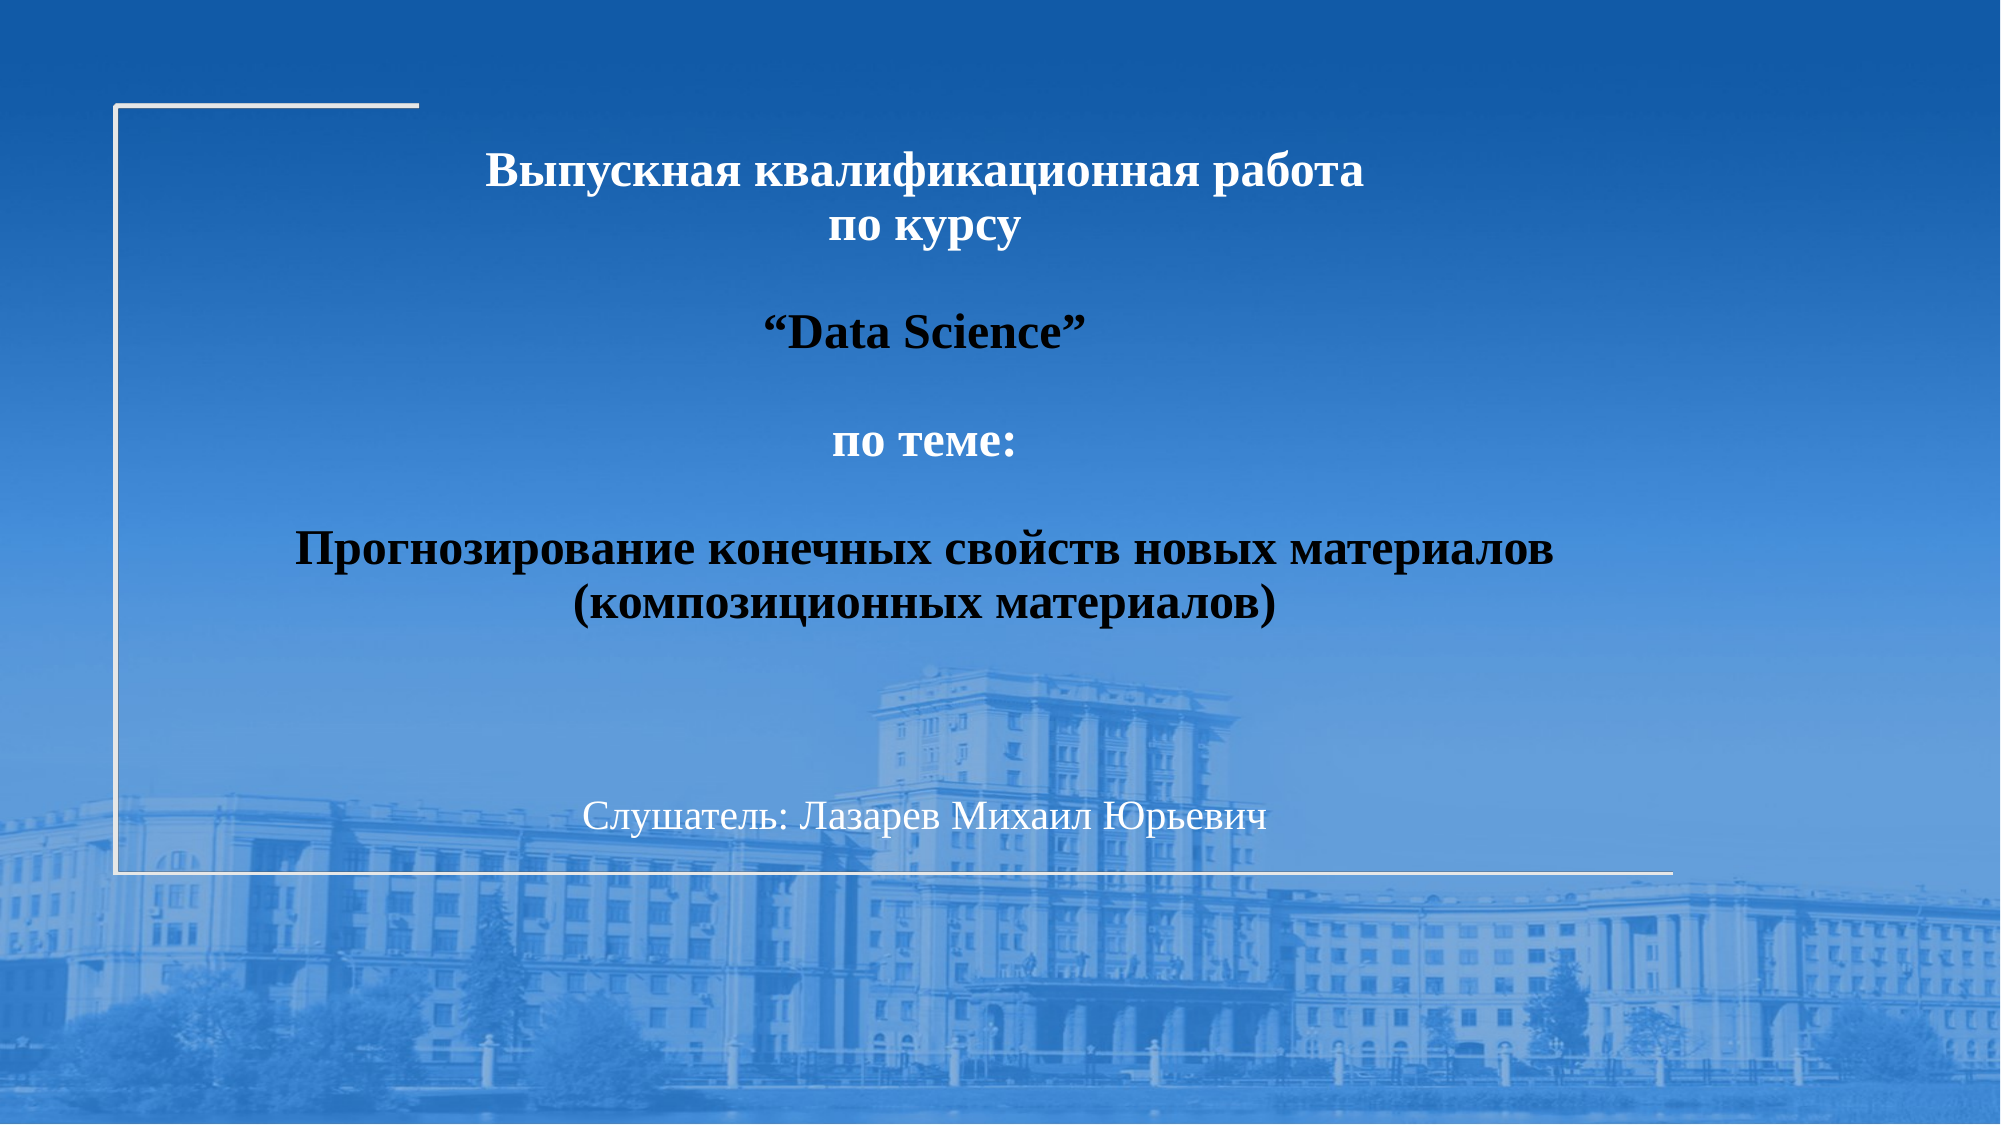

# Выпускная квалификационная работа по курсу “Data Science” по теме: Прогнозирование конечных свойств новых материалов (композиционных материалов)

Слушатель: Лазарев Михаил Юрьевич